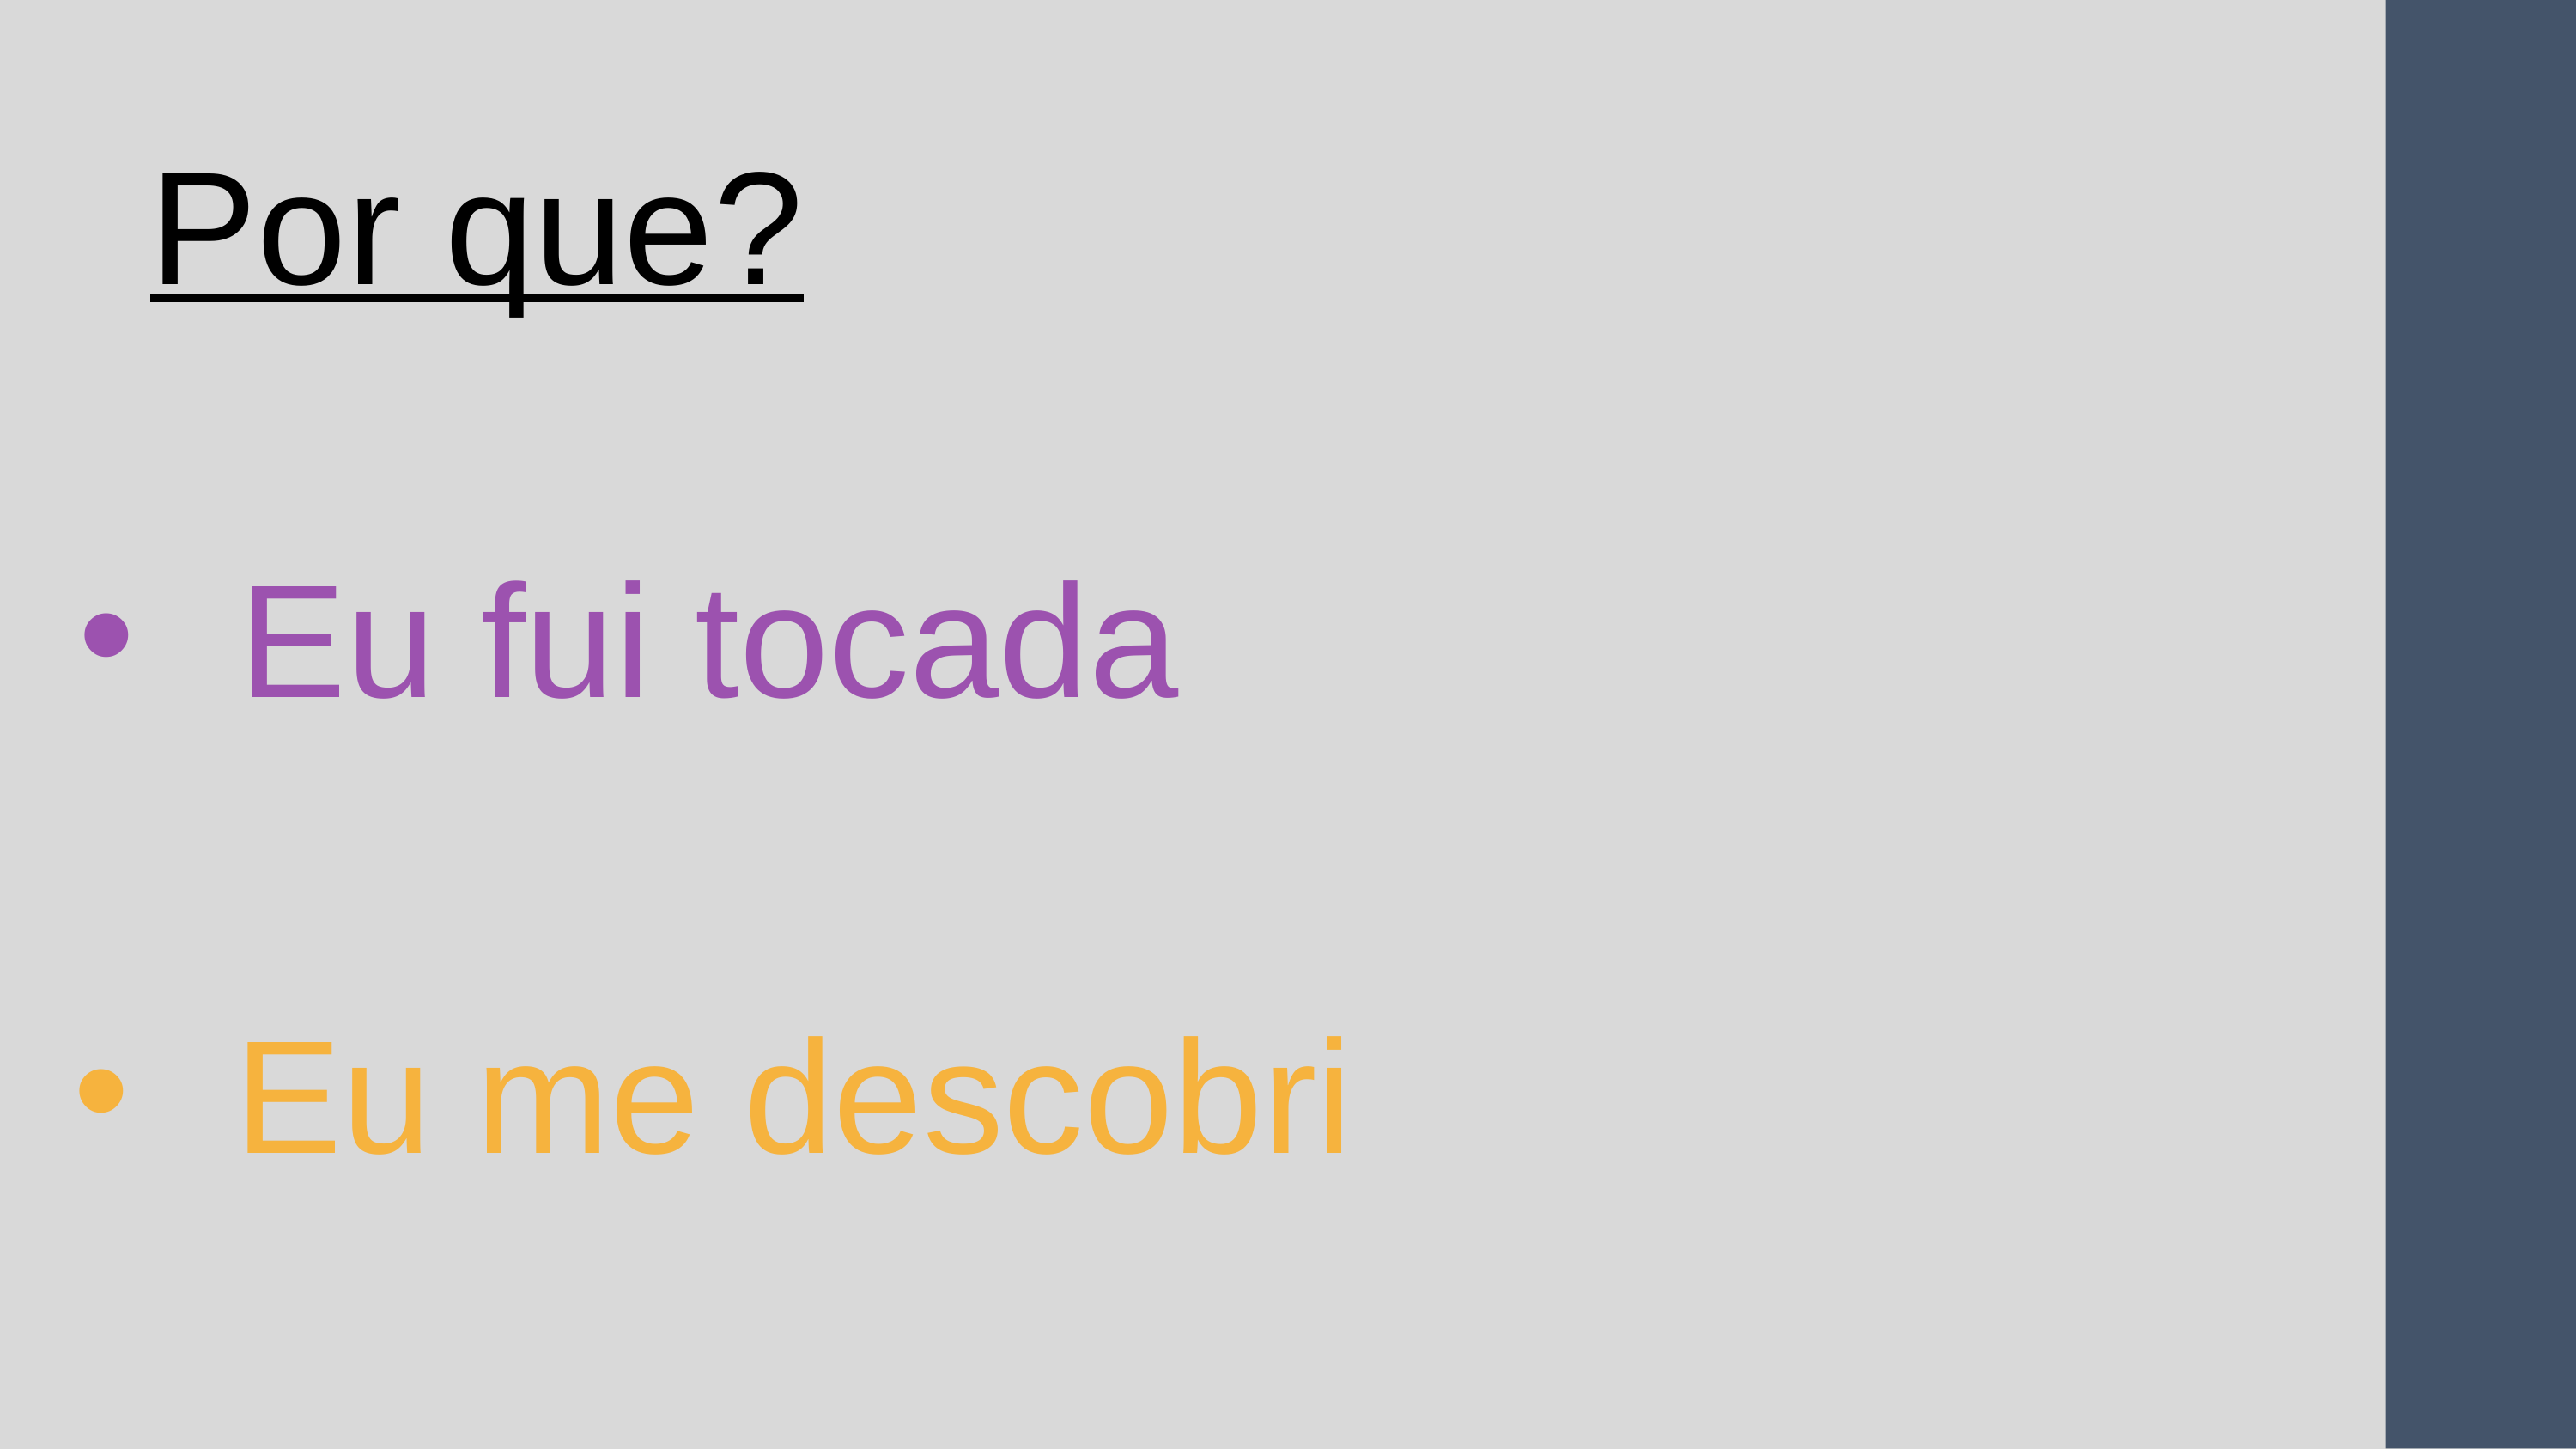

Por que?
Eu fui tocada
Eu me descobri